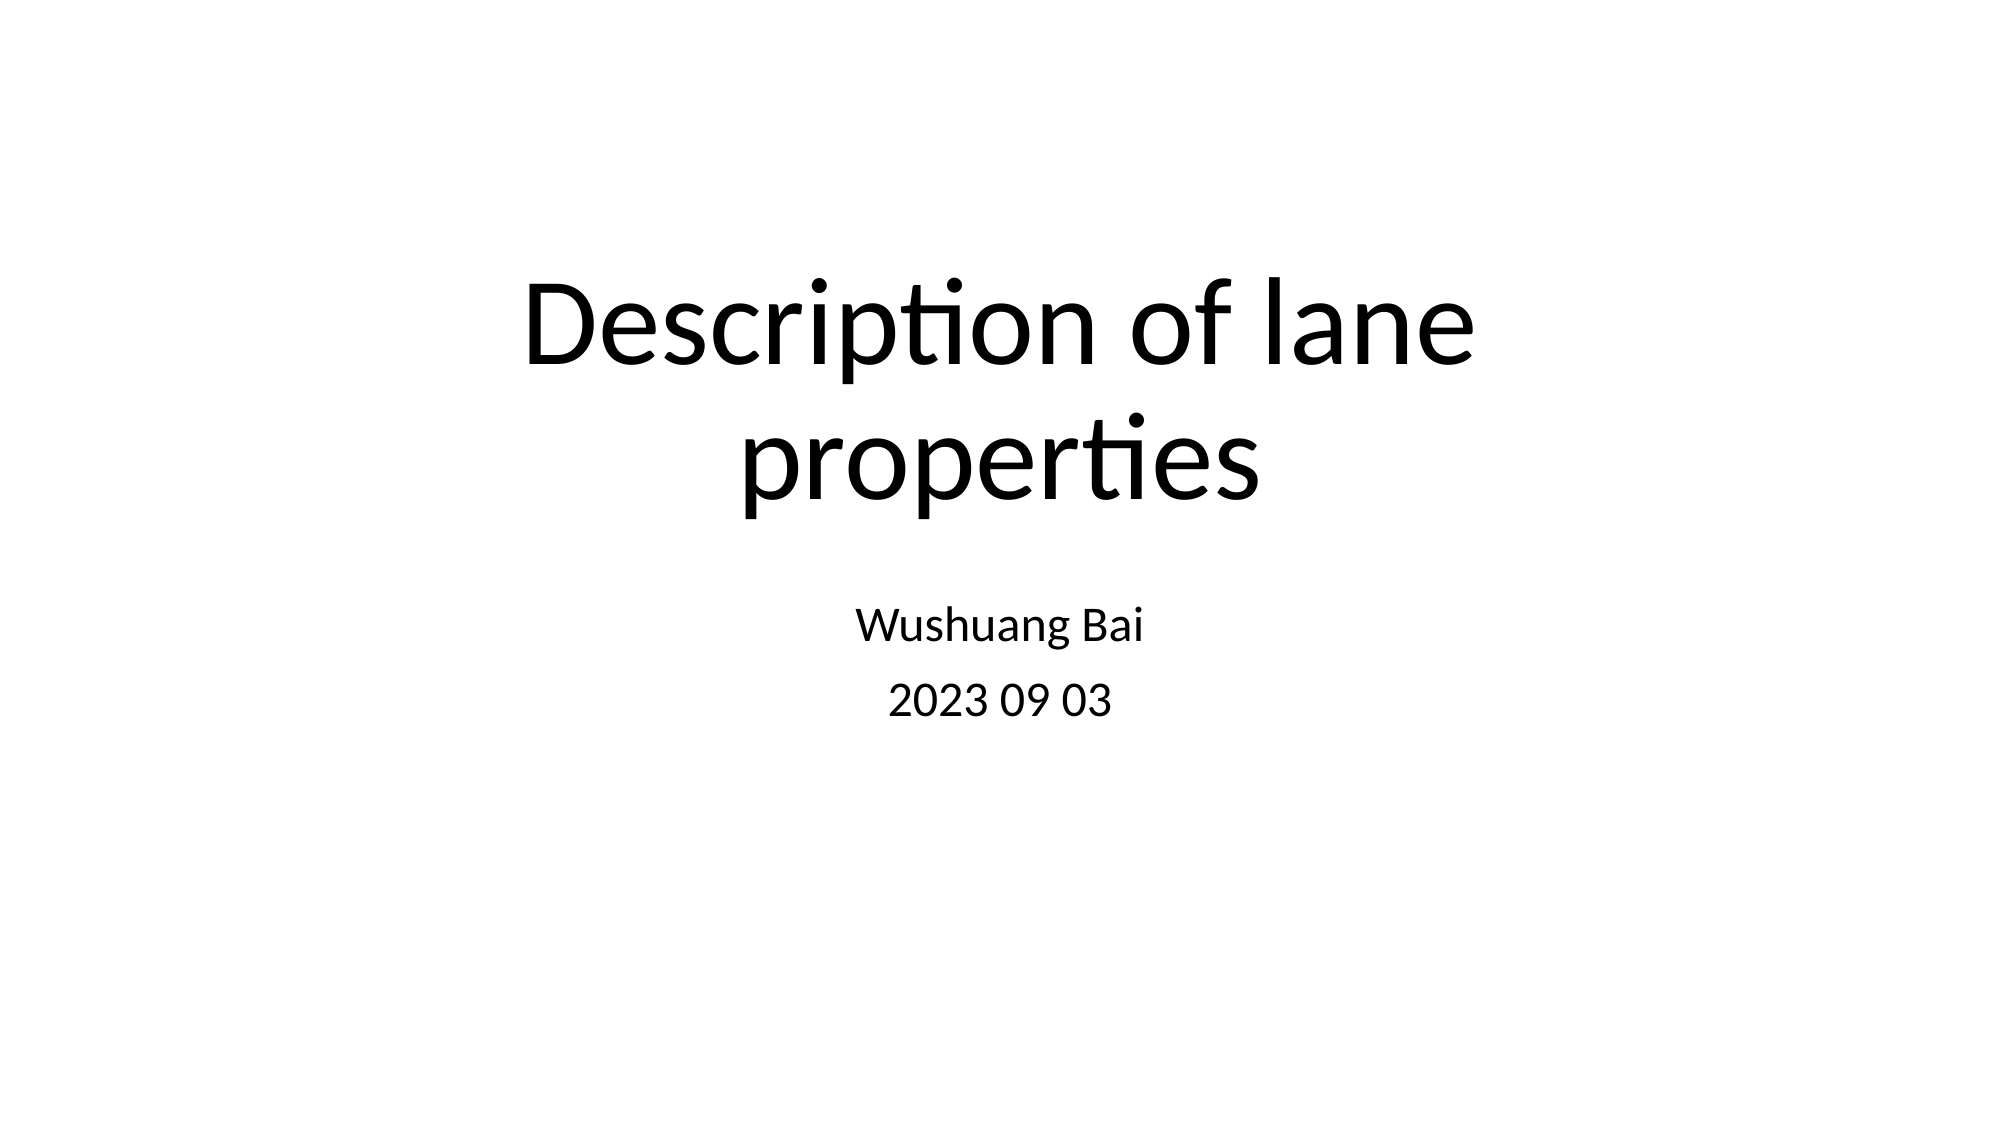

# Description of lane properties
Wushuang Bai
2023 09 03